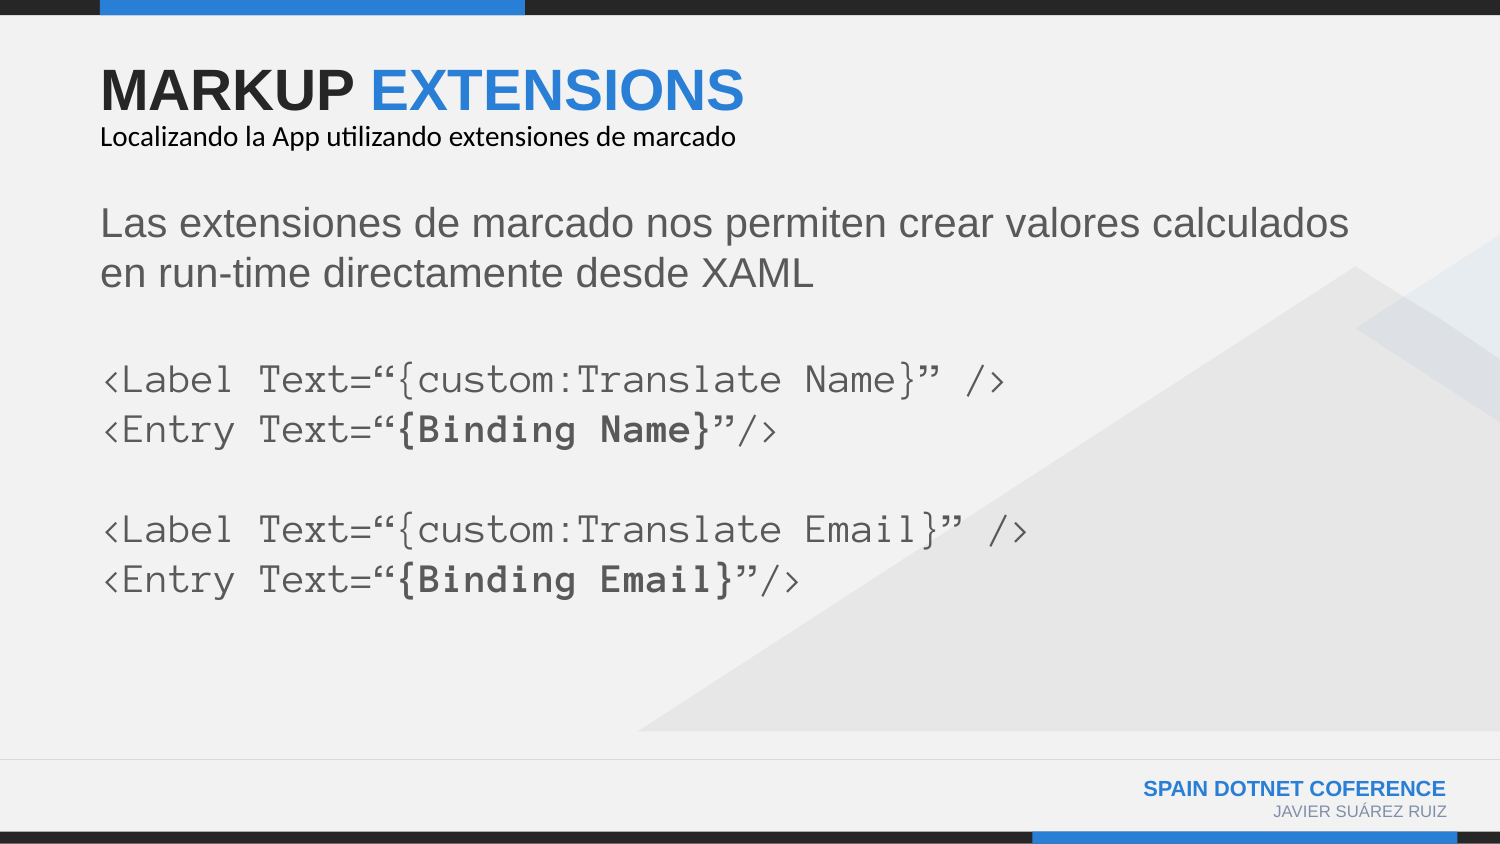

# MARKUP EXTENSIONS
Localizando la App utilizando extensiones de marcado
Las extensiones de marcado nos permiten crear valores calculados en run-time directamente desde XAML
<Label Text=“{custom:Translate Name}” />
<Entry Text=“{Binding Name}”/>

<Label Text=“{custom:Translate Email}” />
<Entry Text=“{Binding Email}”/>